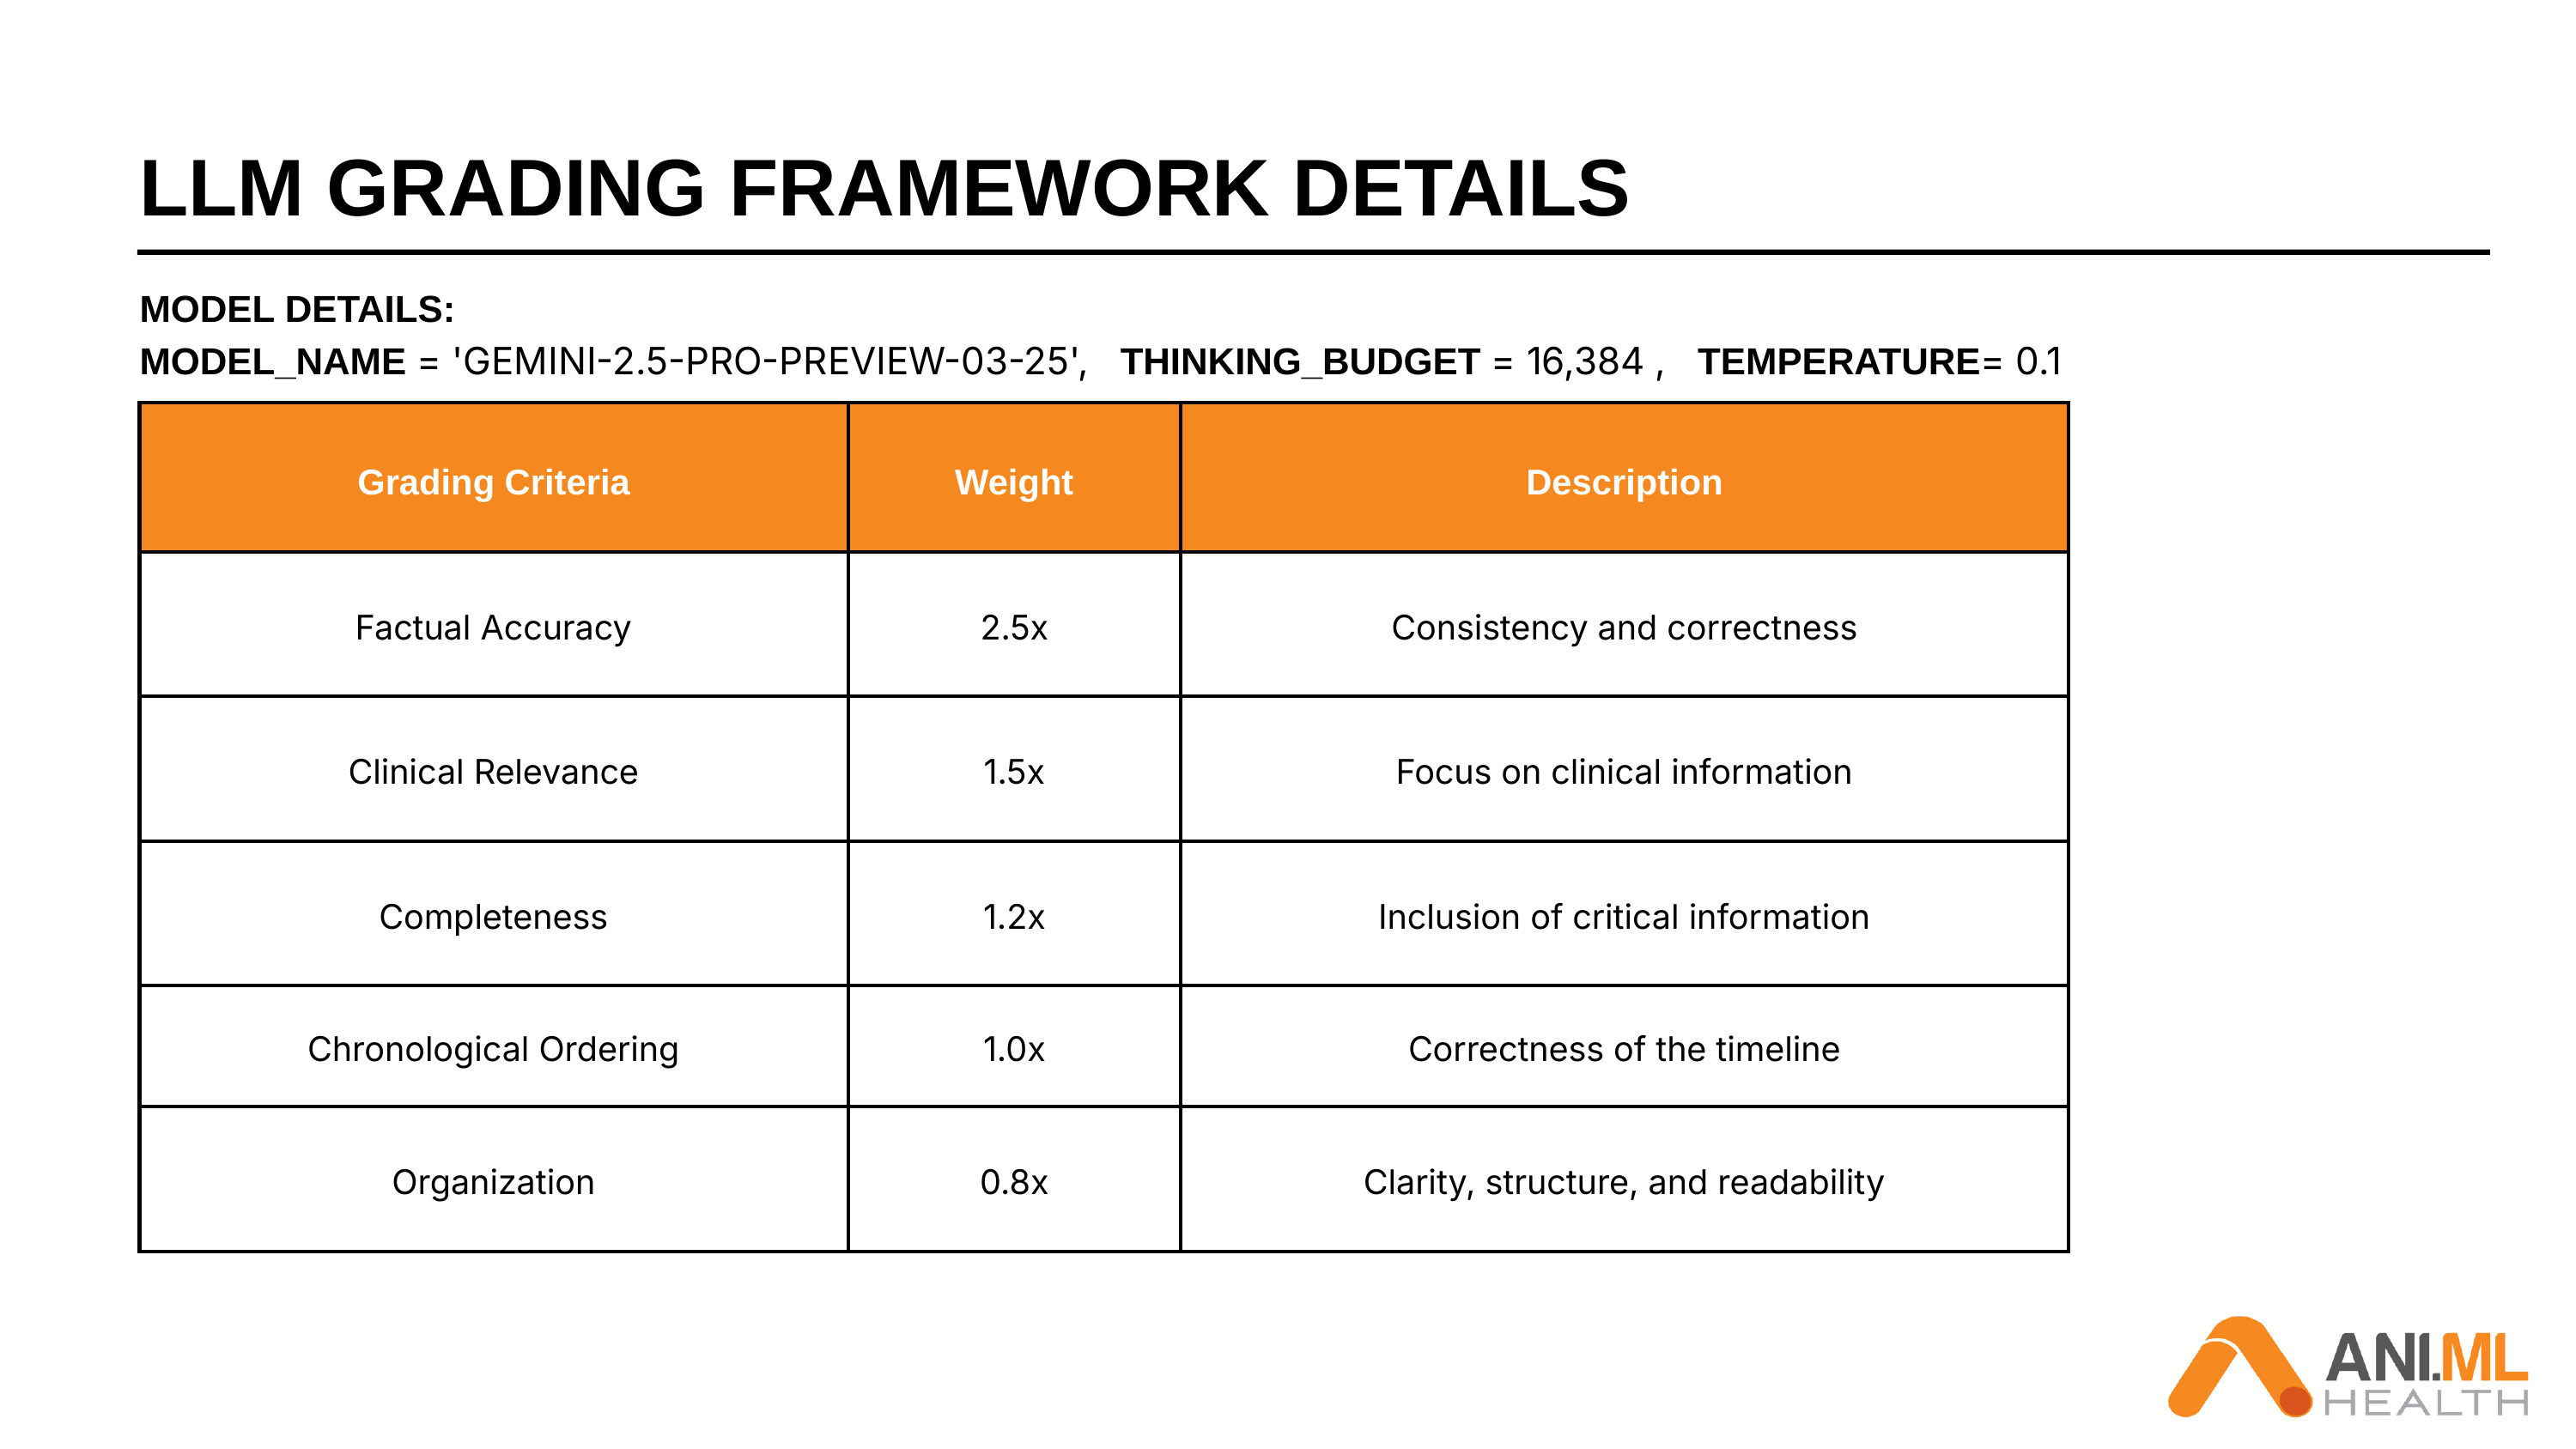

LLM GRADING FRAMEWORK DETAILS

MODEL DETAILS:
MODEL_NAME = 'GEMINI-2.5-PRO-PREVIEW-03-25',   THINKING_BUDGET = 16,384 ,   TEMPERATURE= 0.1
| Grading Criteria | Weight | Description |
| --- | --- | --- |
| Factual Accuracy | 2.5x | Consistency and correctness |
| Clinical Relevance | 1.5x | Focus on clinical information |
| Completeness | 1.2x | Inclusion of critical information |
| Chronological Ordering | 1.0x | Correctness of the timeline |
| Organization | 0.8x | Clarity, structure, and readability |